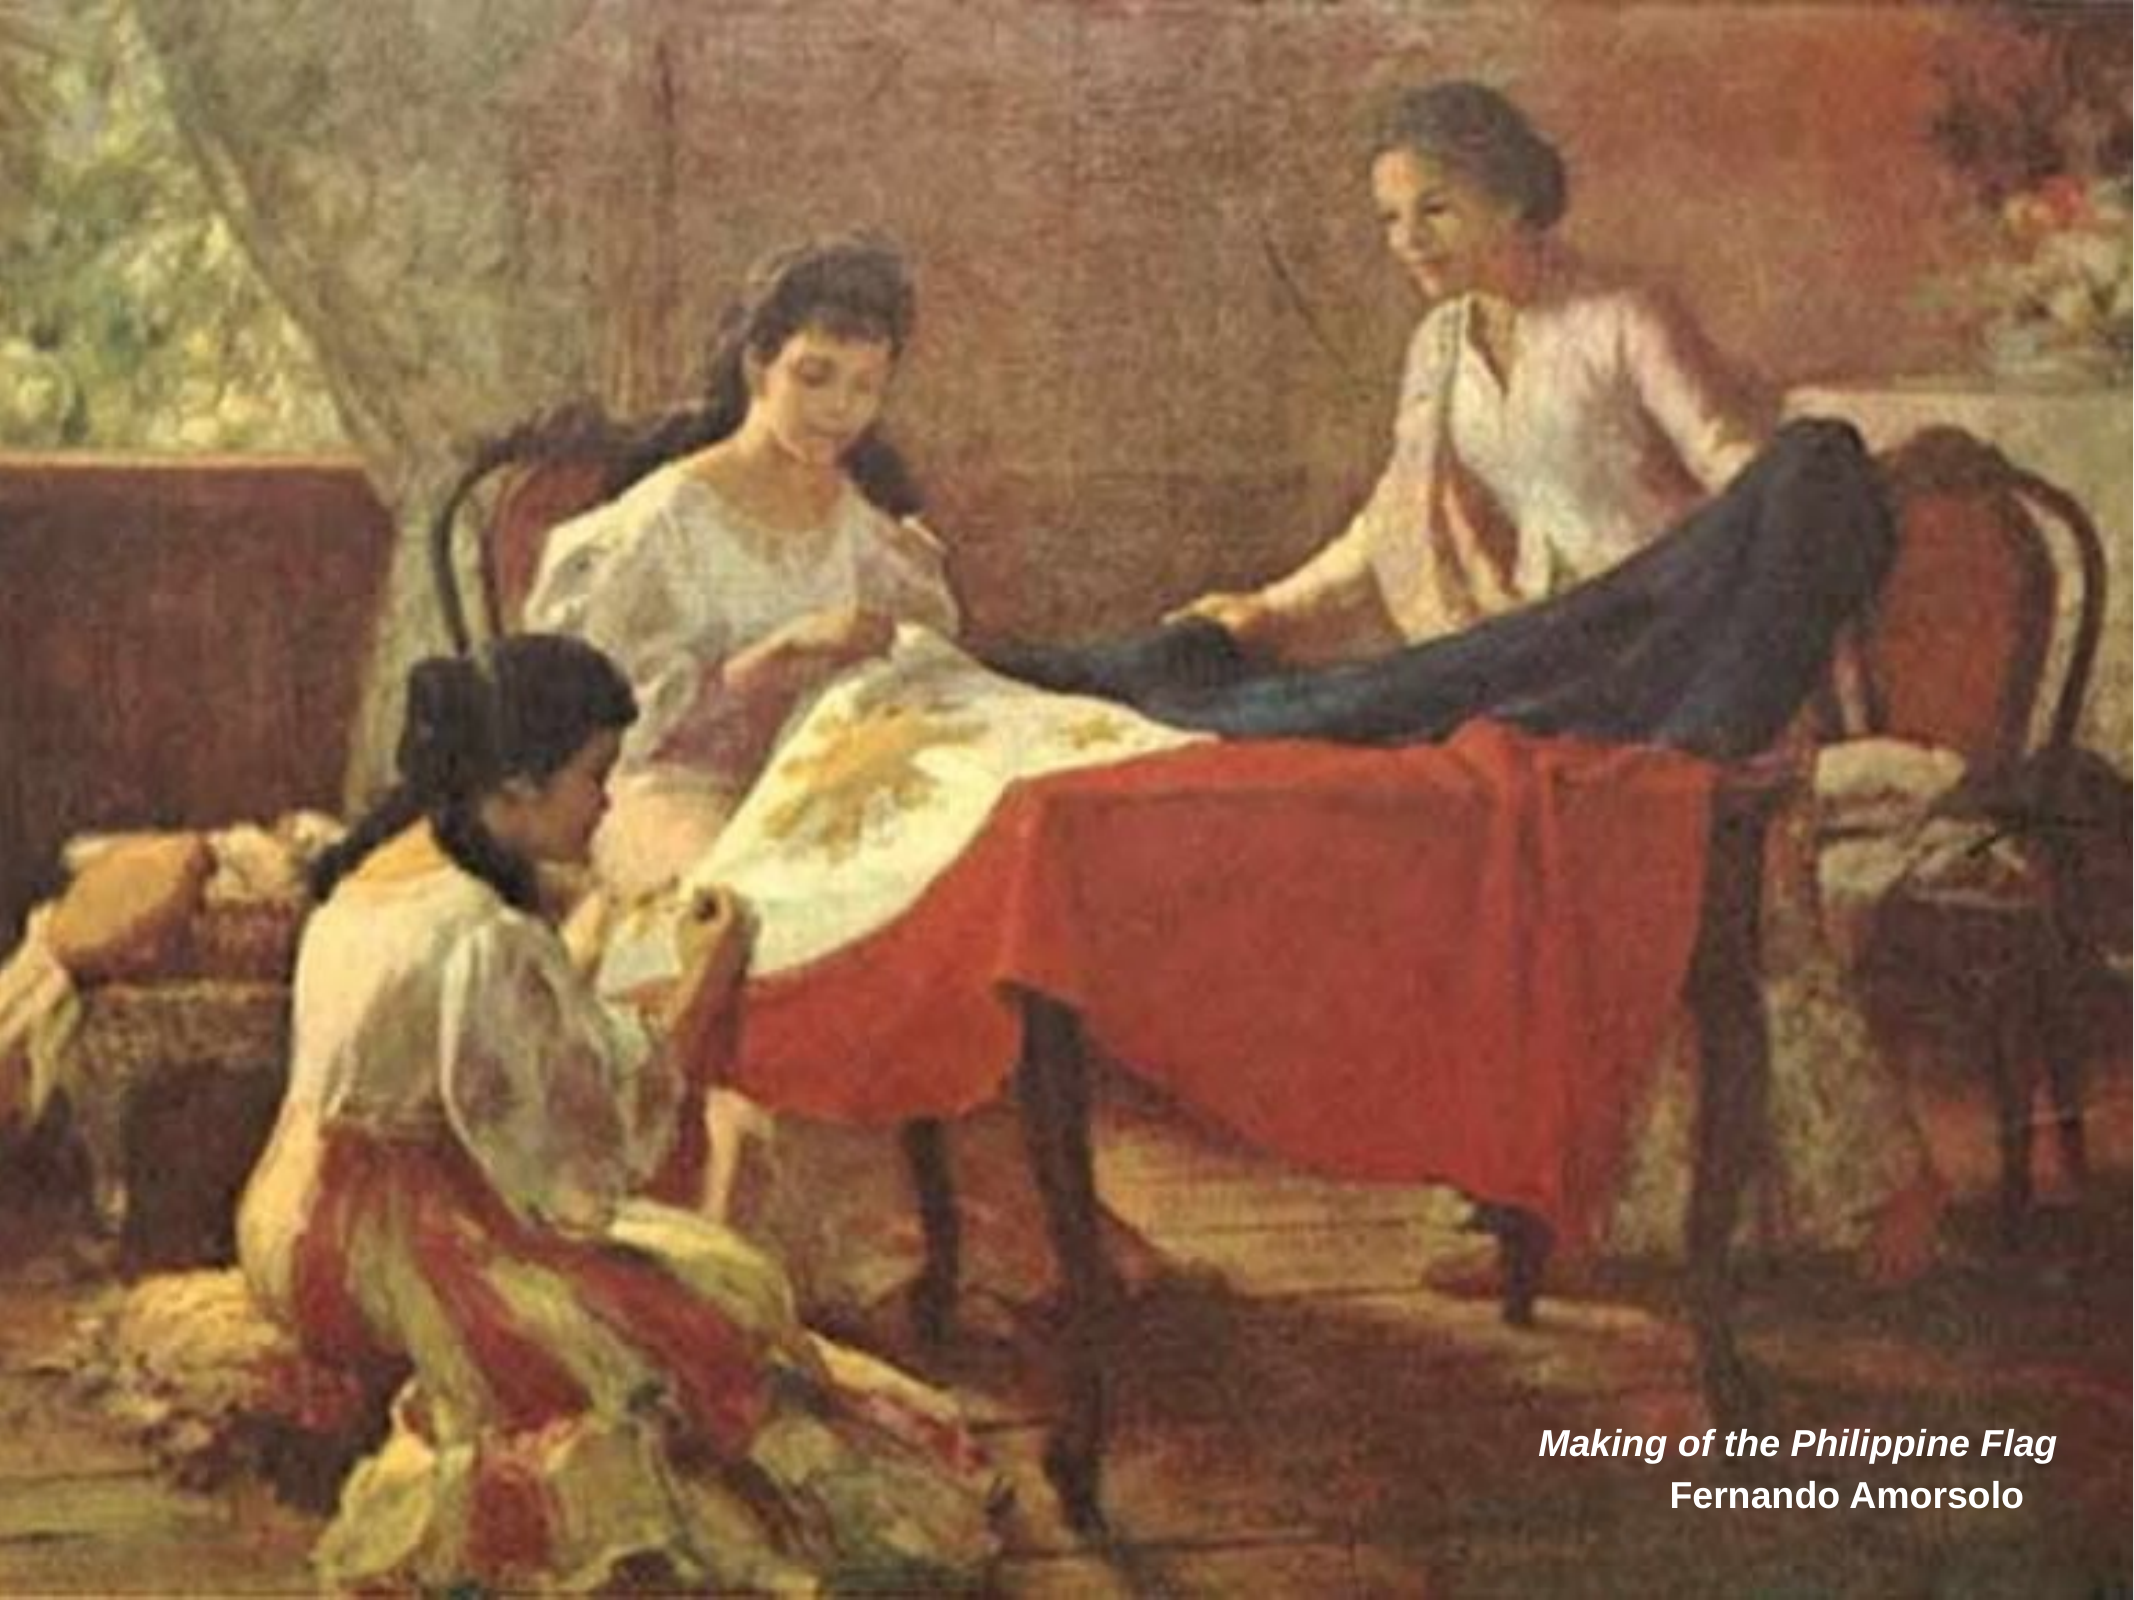

Making of the Philippine Flag
Fernando Amorsolo